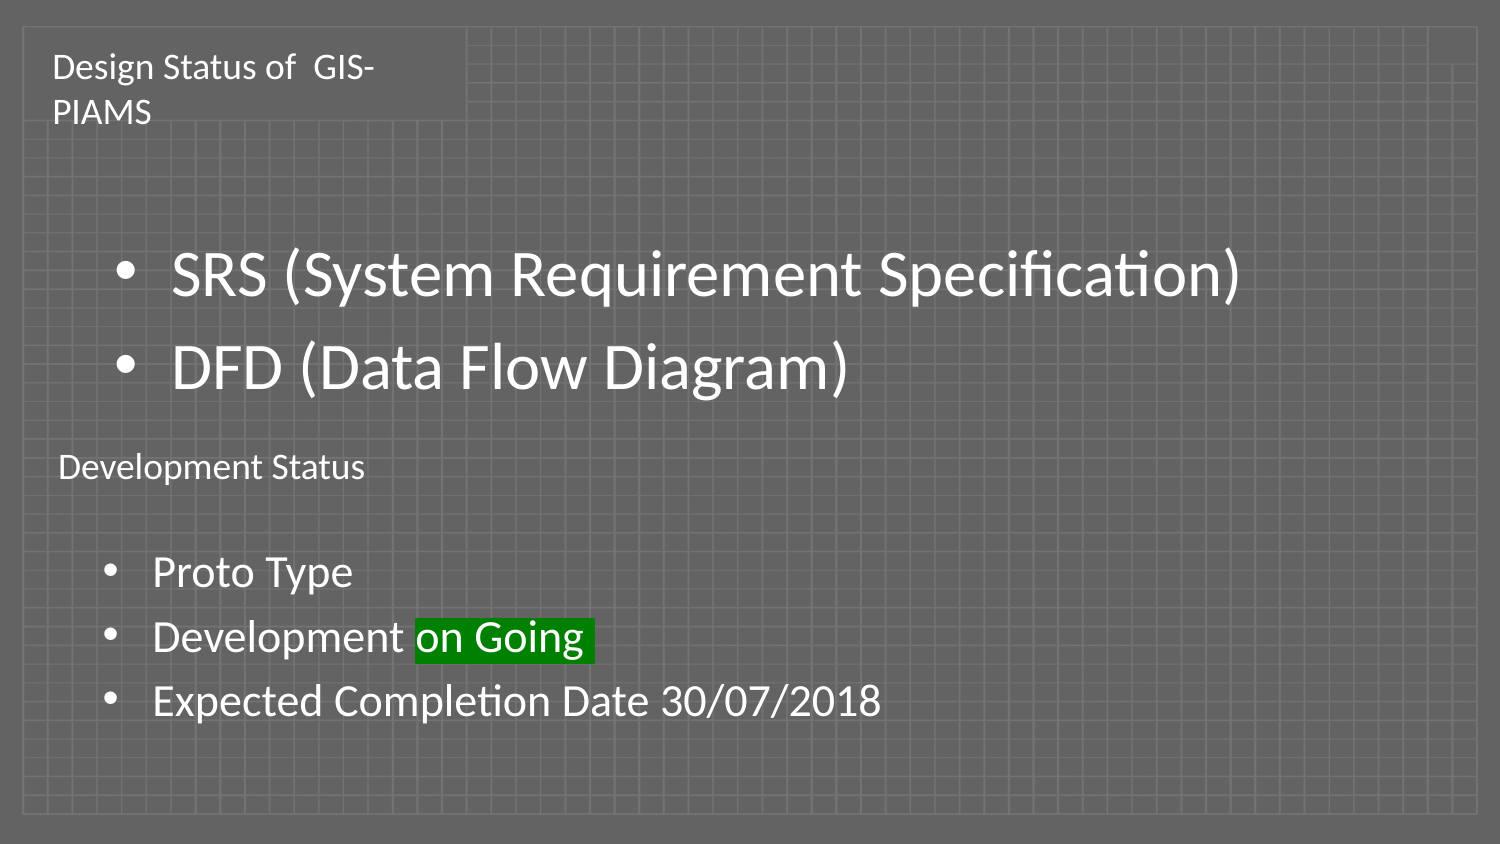

Design Status of  GIS-PIAMS
SRS (System Requirement Specification)
DFD (Data Flow Diagram)

Development Status
Proto Type
Development on Going
Expected Completion Date 30/07/2018